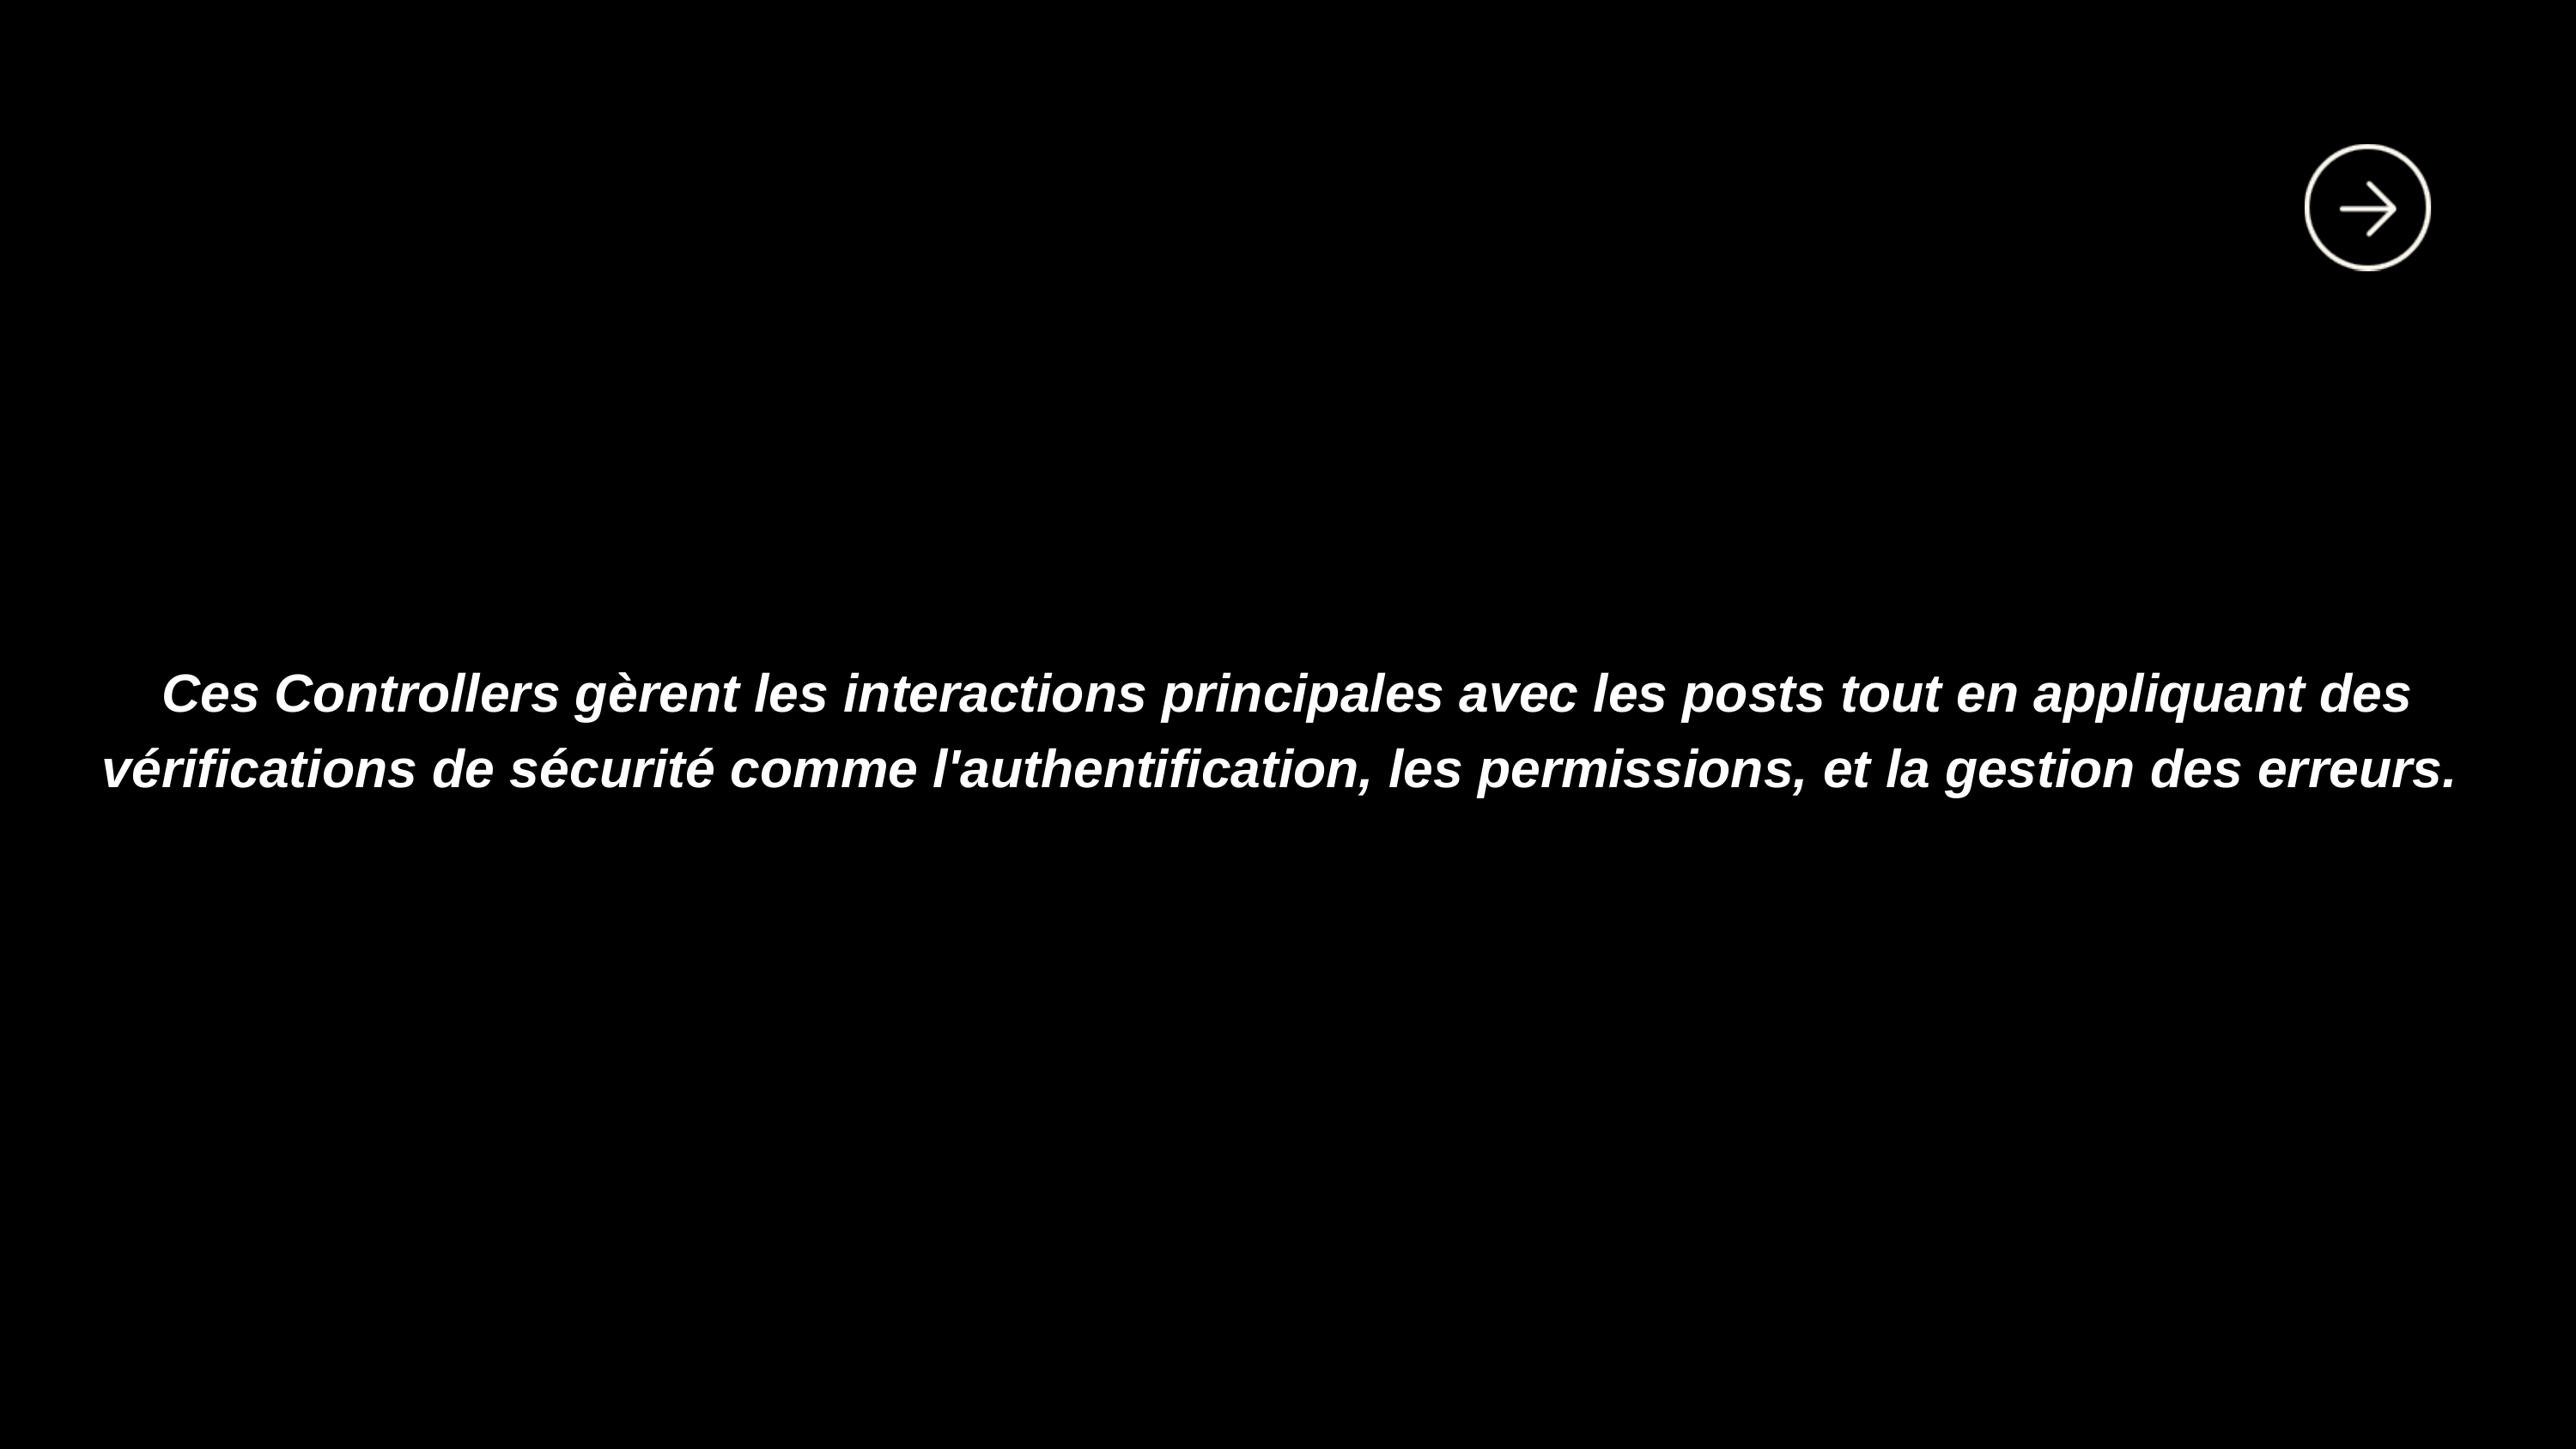

Ces Controllers gèrent les interactions principales avec les posts tout en appliquant des vérifications de sécurité comme l'authentification, les permissions, et la gestion des erreurs.